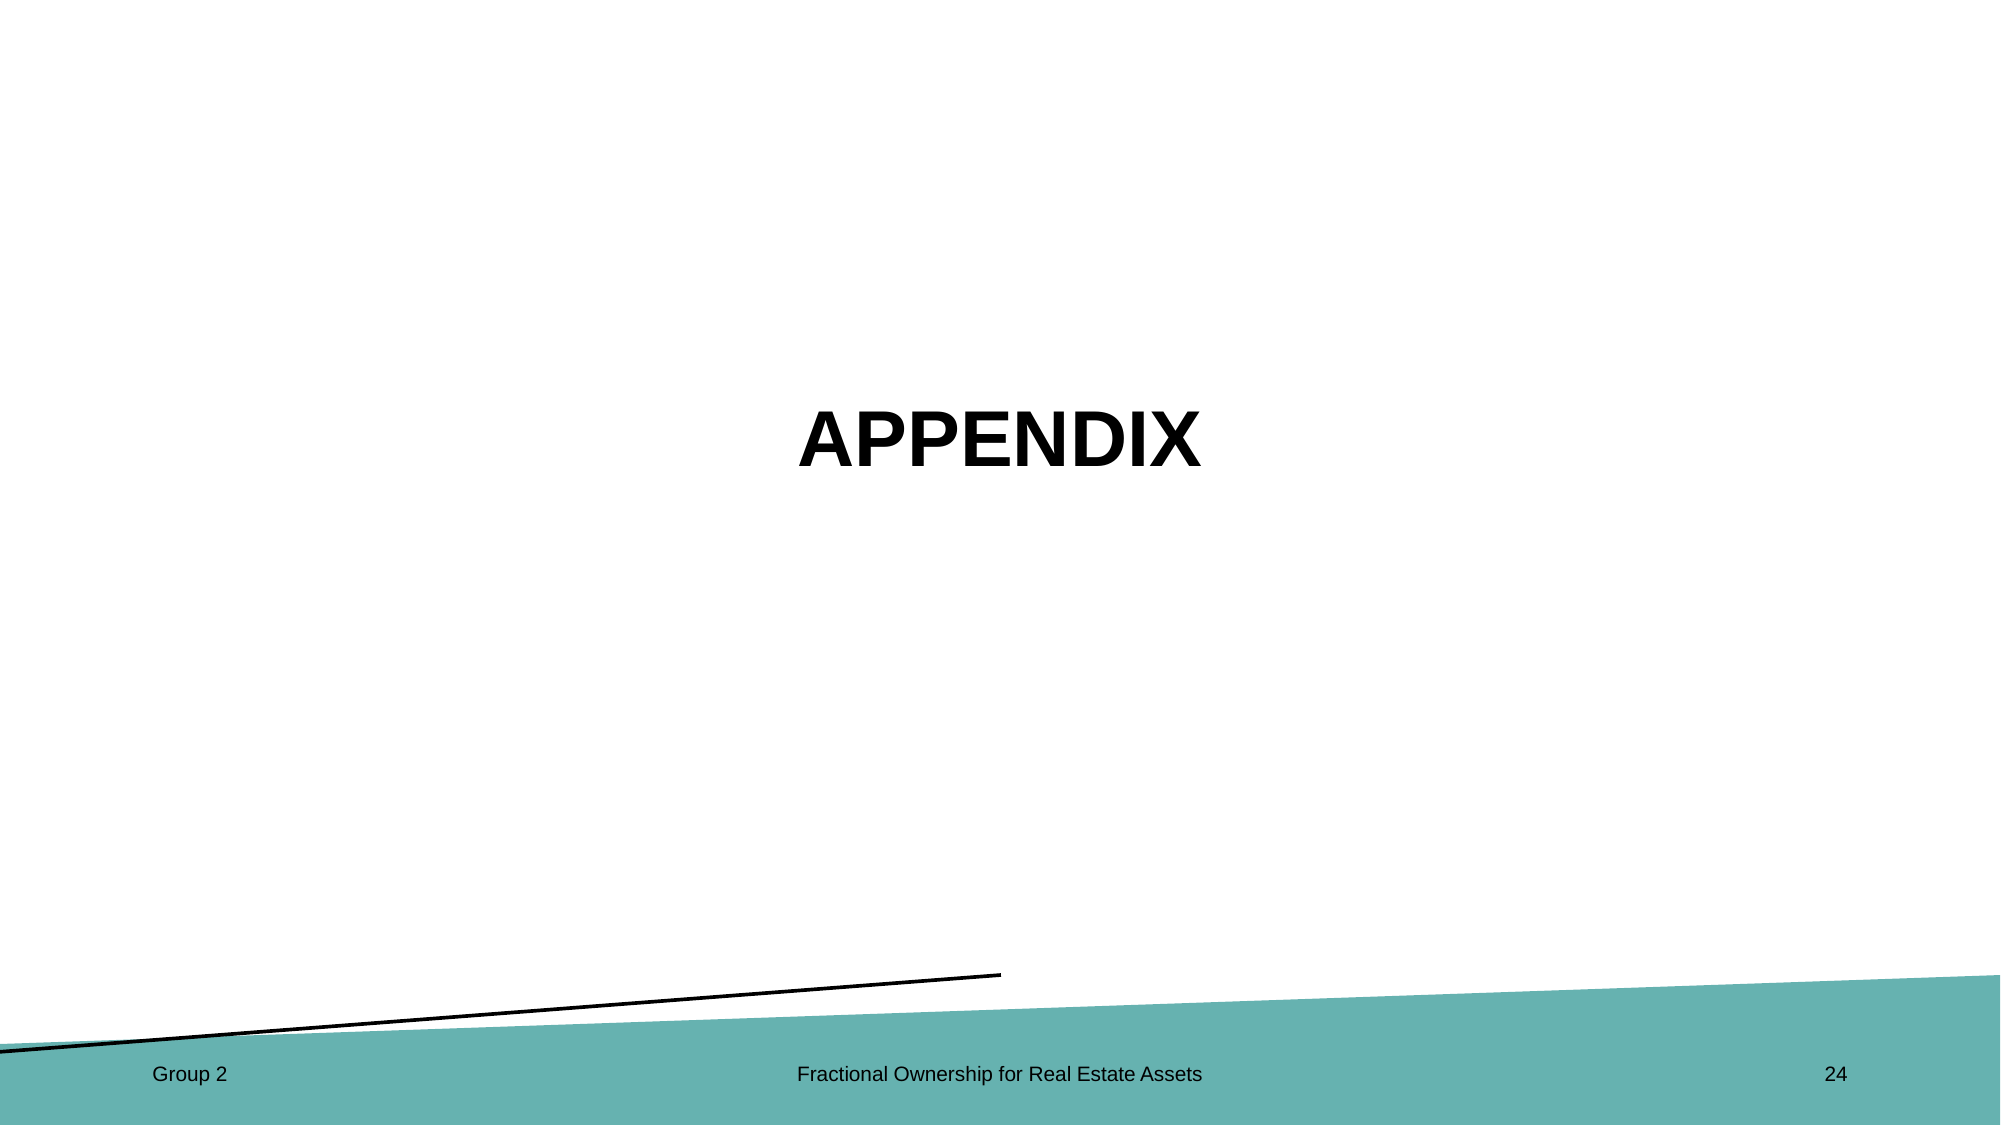

# APPENDIX
Group 2
Fractional Ownership for Real Estate Assets
24